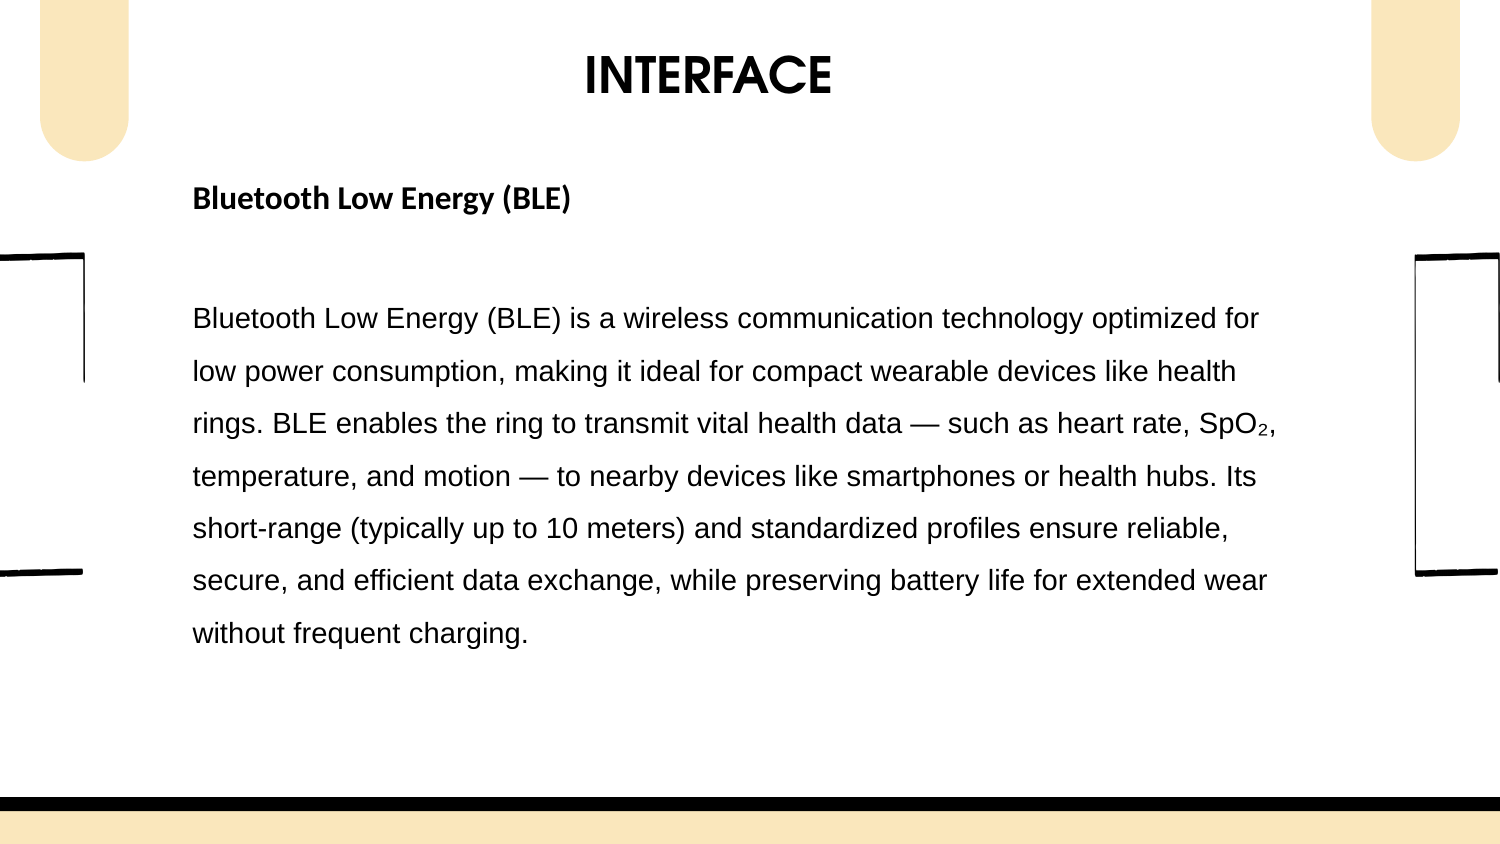

INTERFACE

Bluetooth Low Energy (BLE)

Bluetooth Low Energy (BLE) is a wireless communication technology optimized for low power consumption, making it ideal for compact wearable devices like health rings. BLE enables the ring to transmit vital health data — such as heart rate, SpO₂, temperature, and motion — to nearby devices like smartphones or health hubs. Its short-range (typically up to 10 meters) and standardized profiles ensure reliable, secure, and efficient data exchange, while preserving battery life for extended wear without frequent charging.